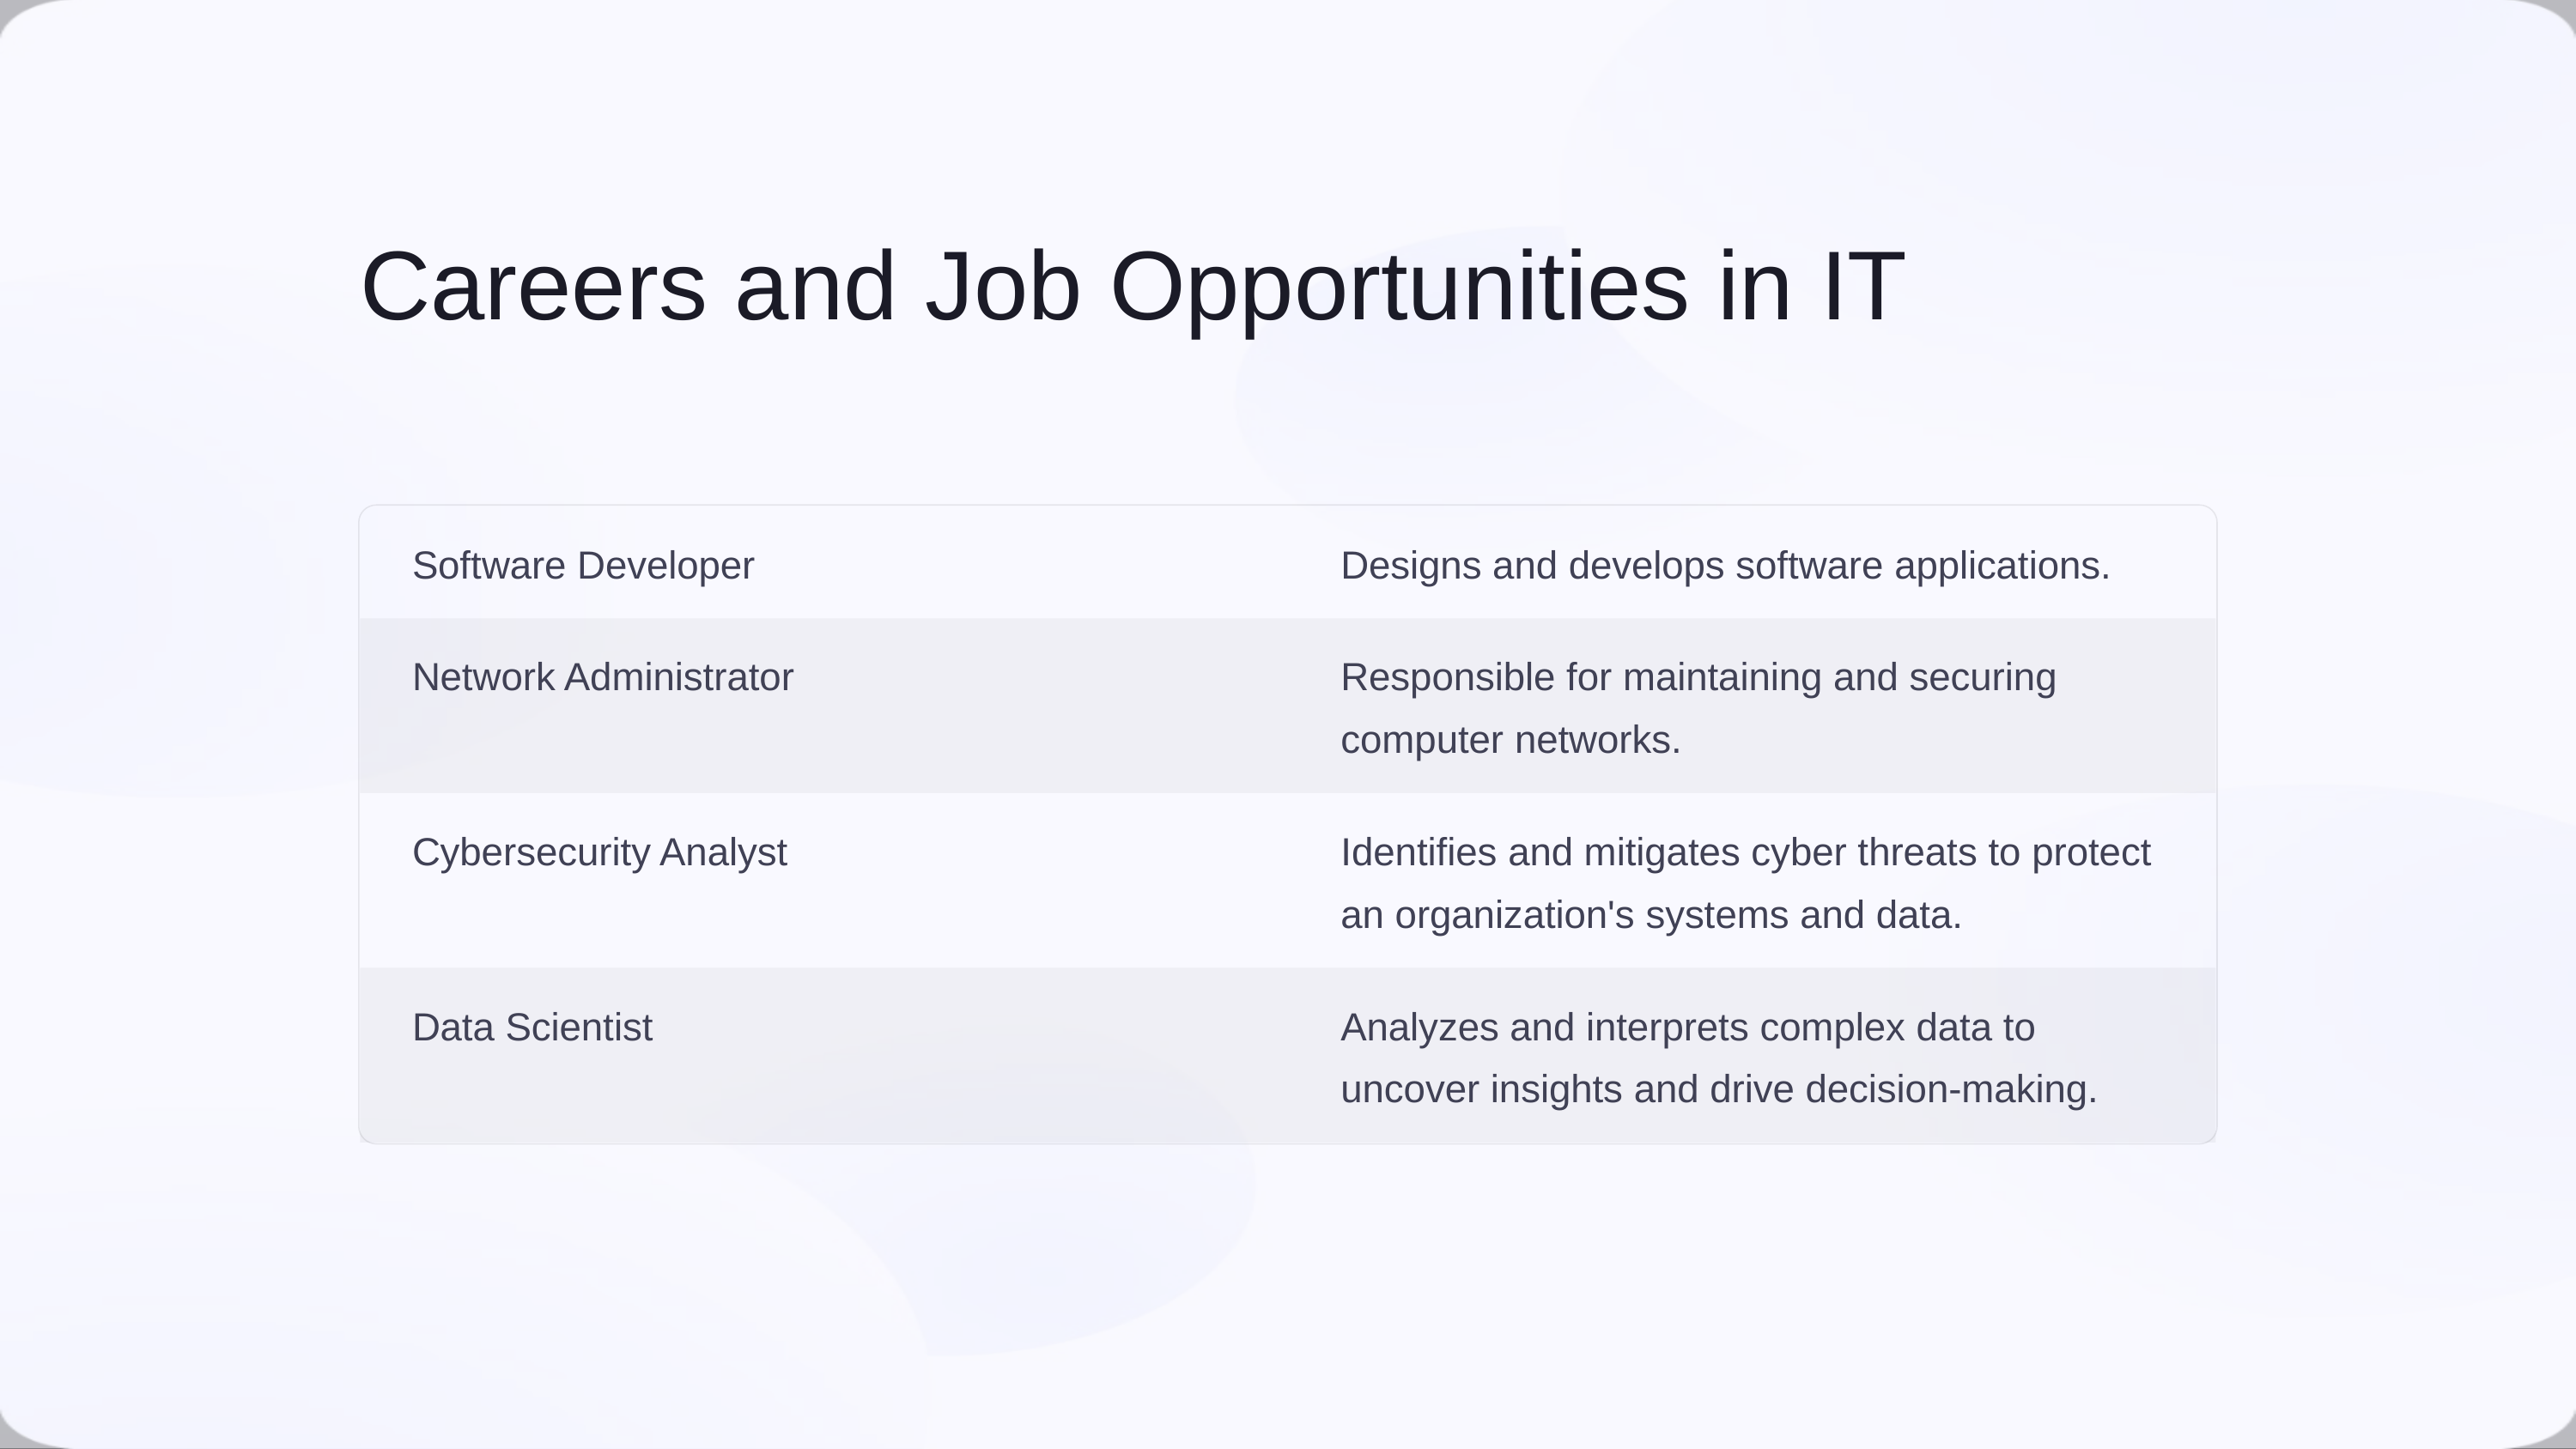

Careers and Job Opportunities in IT

Software Developer
Designs and develops software applications.

Network Administrator
Responsible for maintaining and securing computer networks.

Cybersecurity Analyst
Identifies and mitigates cyber threats to protect an organization's systems and data.

Data Scientist
Analyzes and interprets complex data to uncover insights and drive decision-making.